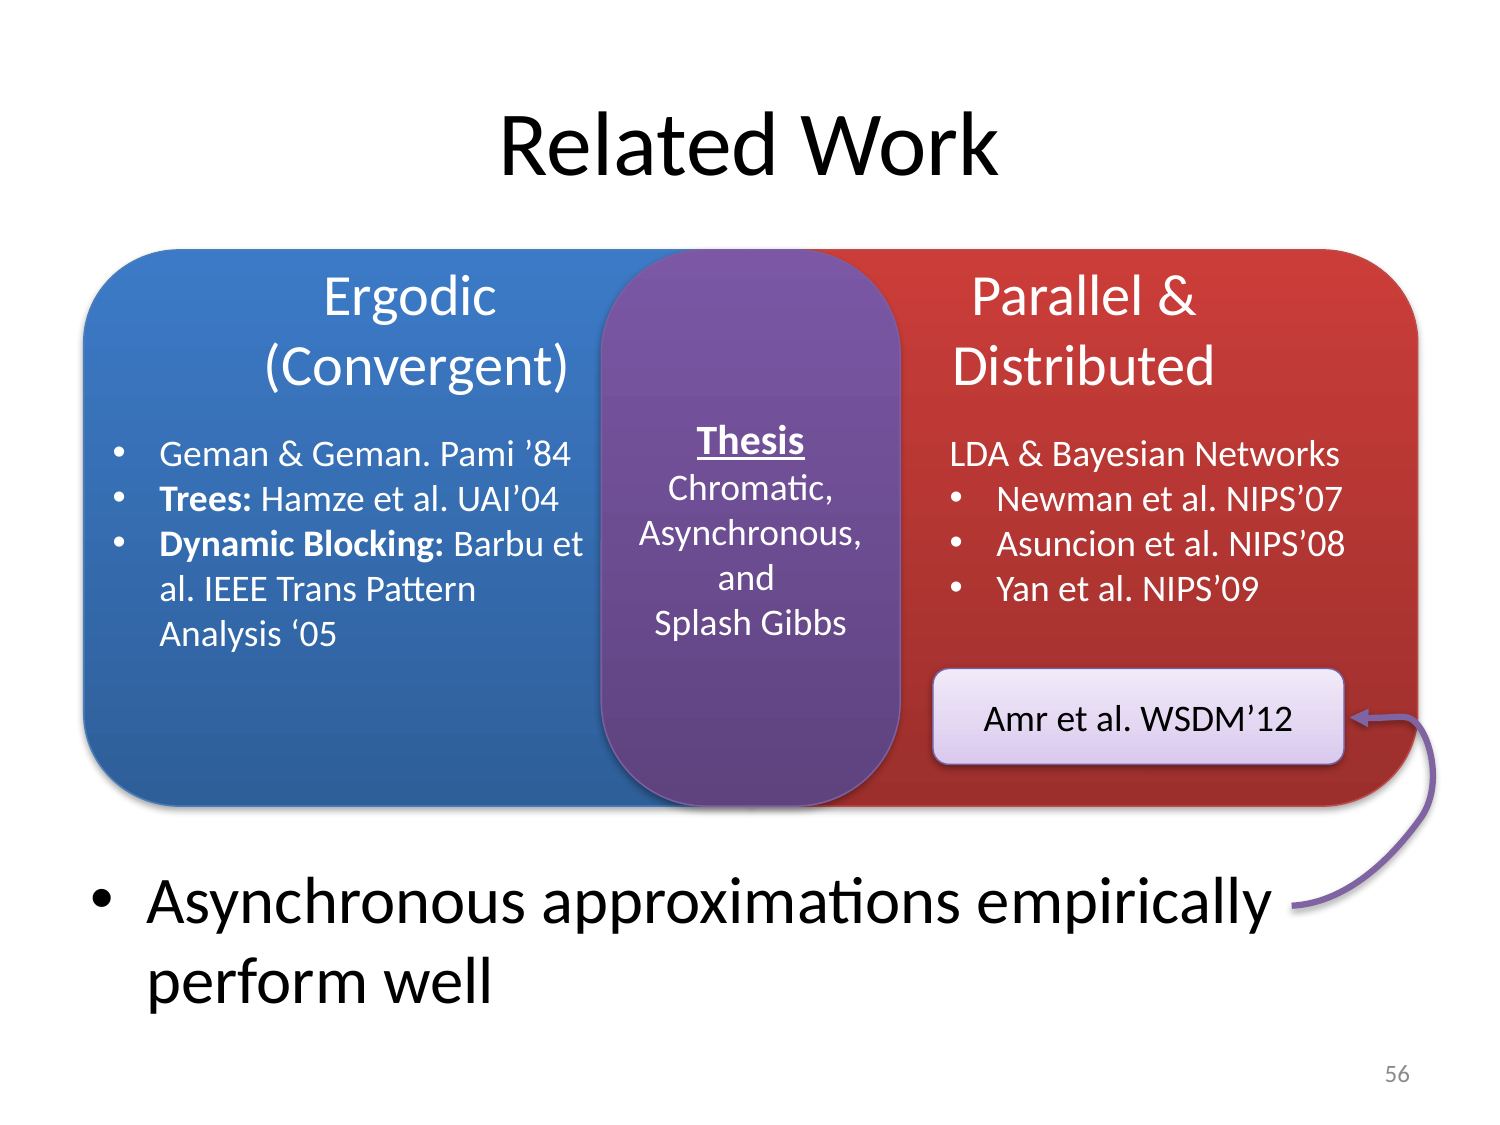

# Related Work
Ergodic
(Convergent)
Geman & Geman. Pami ’84
Trees: Hamze et al. UAI’04
Dynamic Blocking: Barbu et al. IEEE Trans Pattern Analysis ‘05
Thesis
Chromatic,
Asynchronous,
and
Splash Gibbs
Parallel &
Distributed
LDA & Bayesian Networks
Newman et al. NIPS’07
Asuncion et al. NIPS’08
Yan et al. NIPS’09

Amr et al. WSDM’12

Asynchronous approximations empirically perform well
56